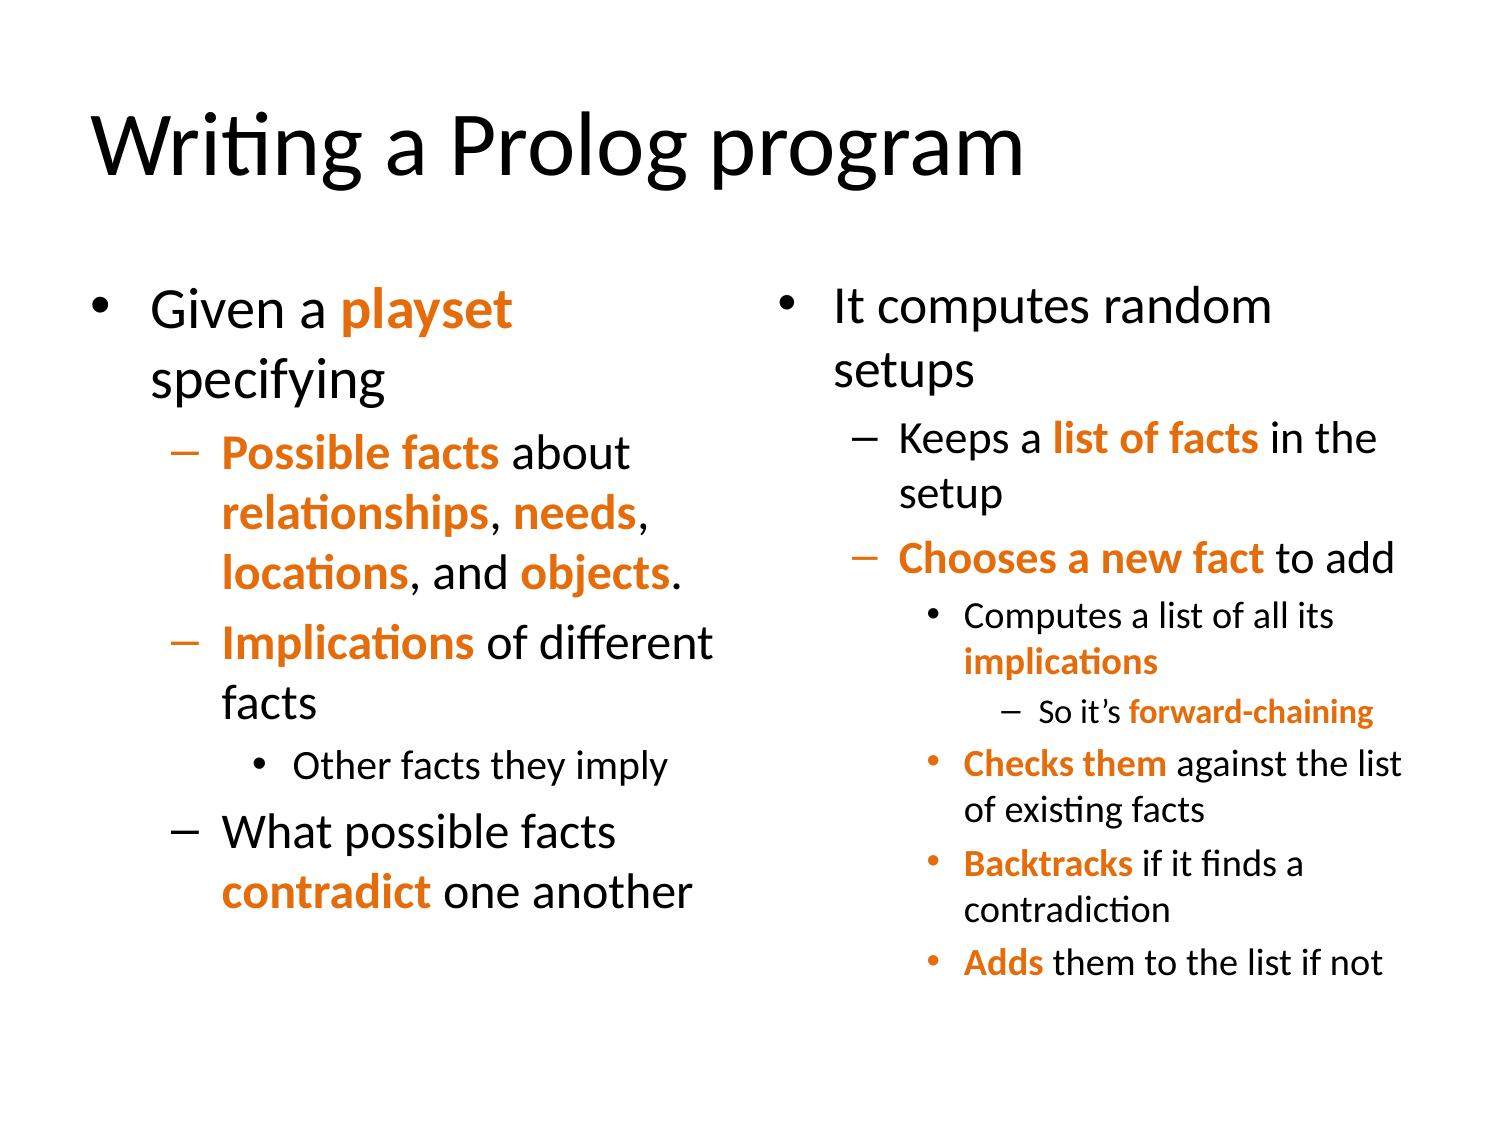

# Writing a Prolog program
Given a playset specifying
Possible facts about relationships, needs, locations, and objects.
Implications of different facts
Other facts they imply
What possible facts contradict one another
It computes random setups
Keeps a list of facts in the setup
Chooses a new fact to add
Computes a list of all its implications
So it’s forward-chaining
Checks them against the list of existing facts
Backtracks if it finds a contradiction
Adds them to the list if not